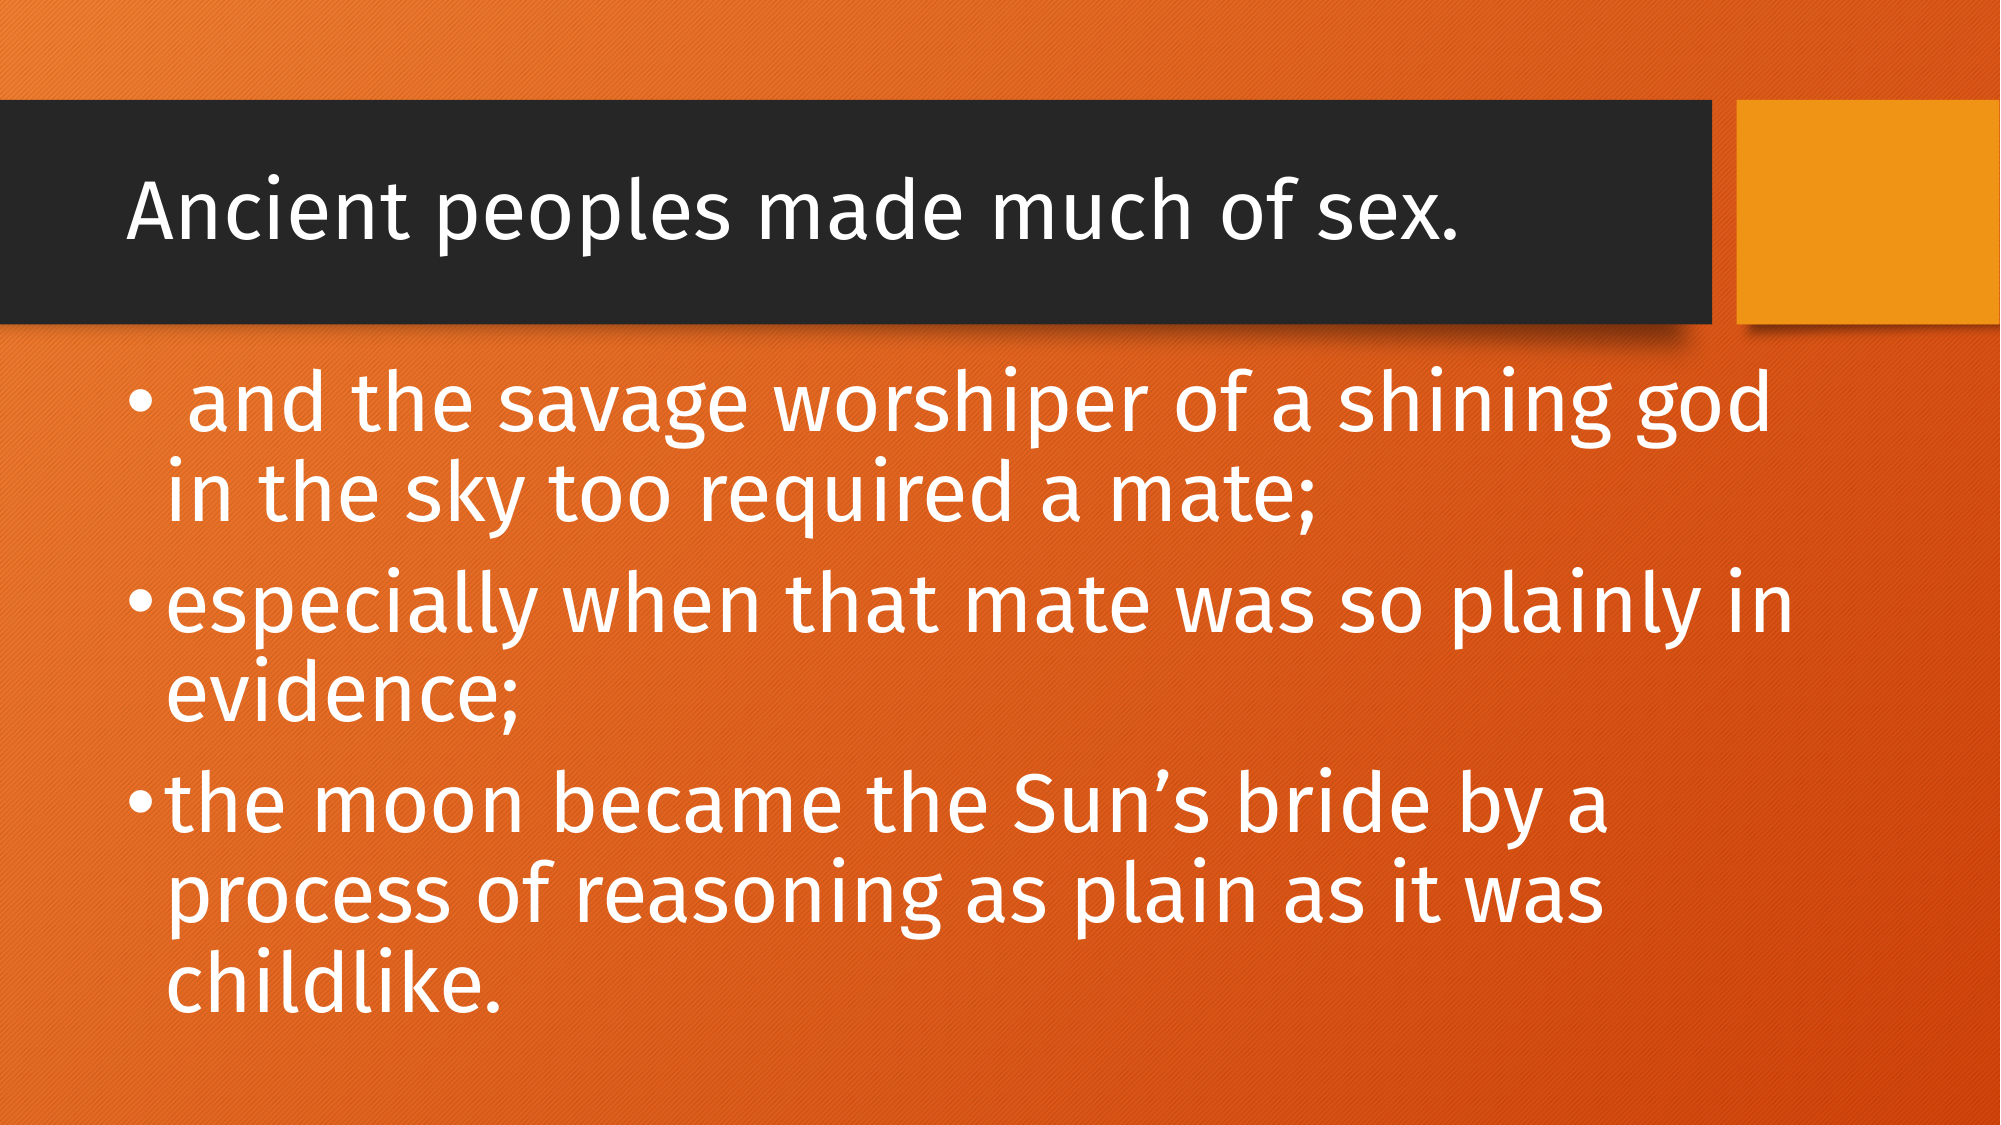

# Ancient peoples made much of sex.
 and the savage worshiper of a shining god in the sky too required a mate;
especially when that mate was so plainly in evidence;
the moon became the Sun’s bride by a process of reasoning as plain as it was childlike.